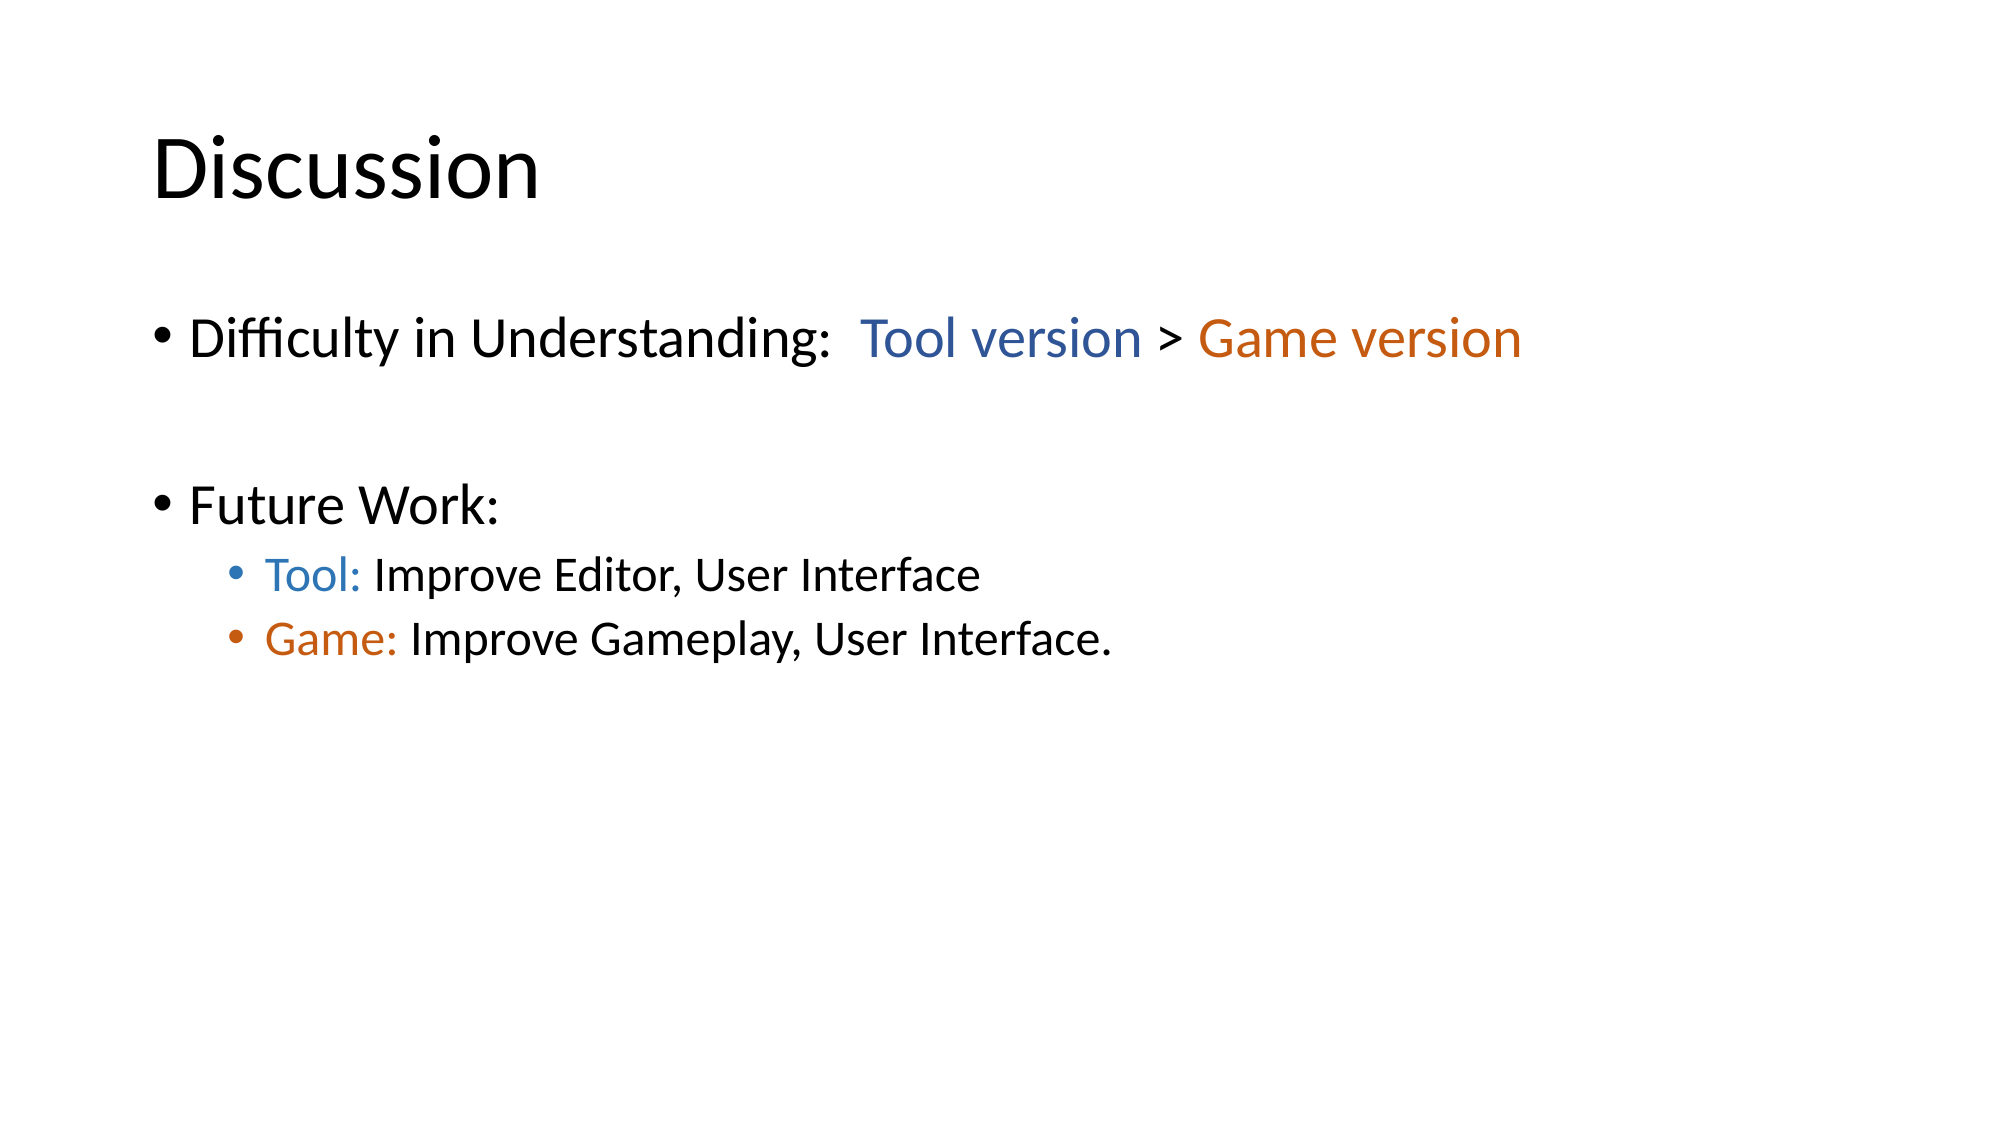

# Discussion
Difficulty in Understanding:  Tool version > Game version

Future Work:
Tool: Improve Editor, User Interface
Game: Improve Gameplay, User Interface.